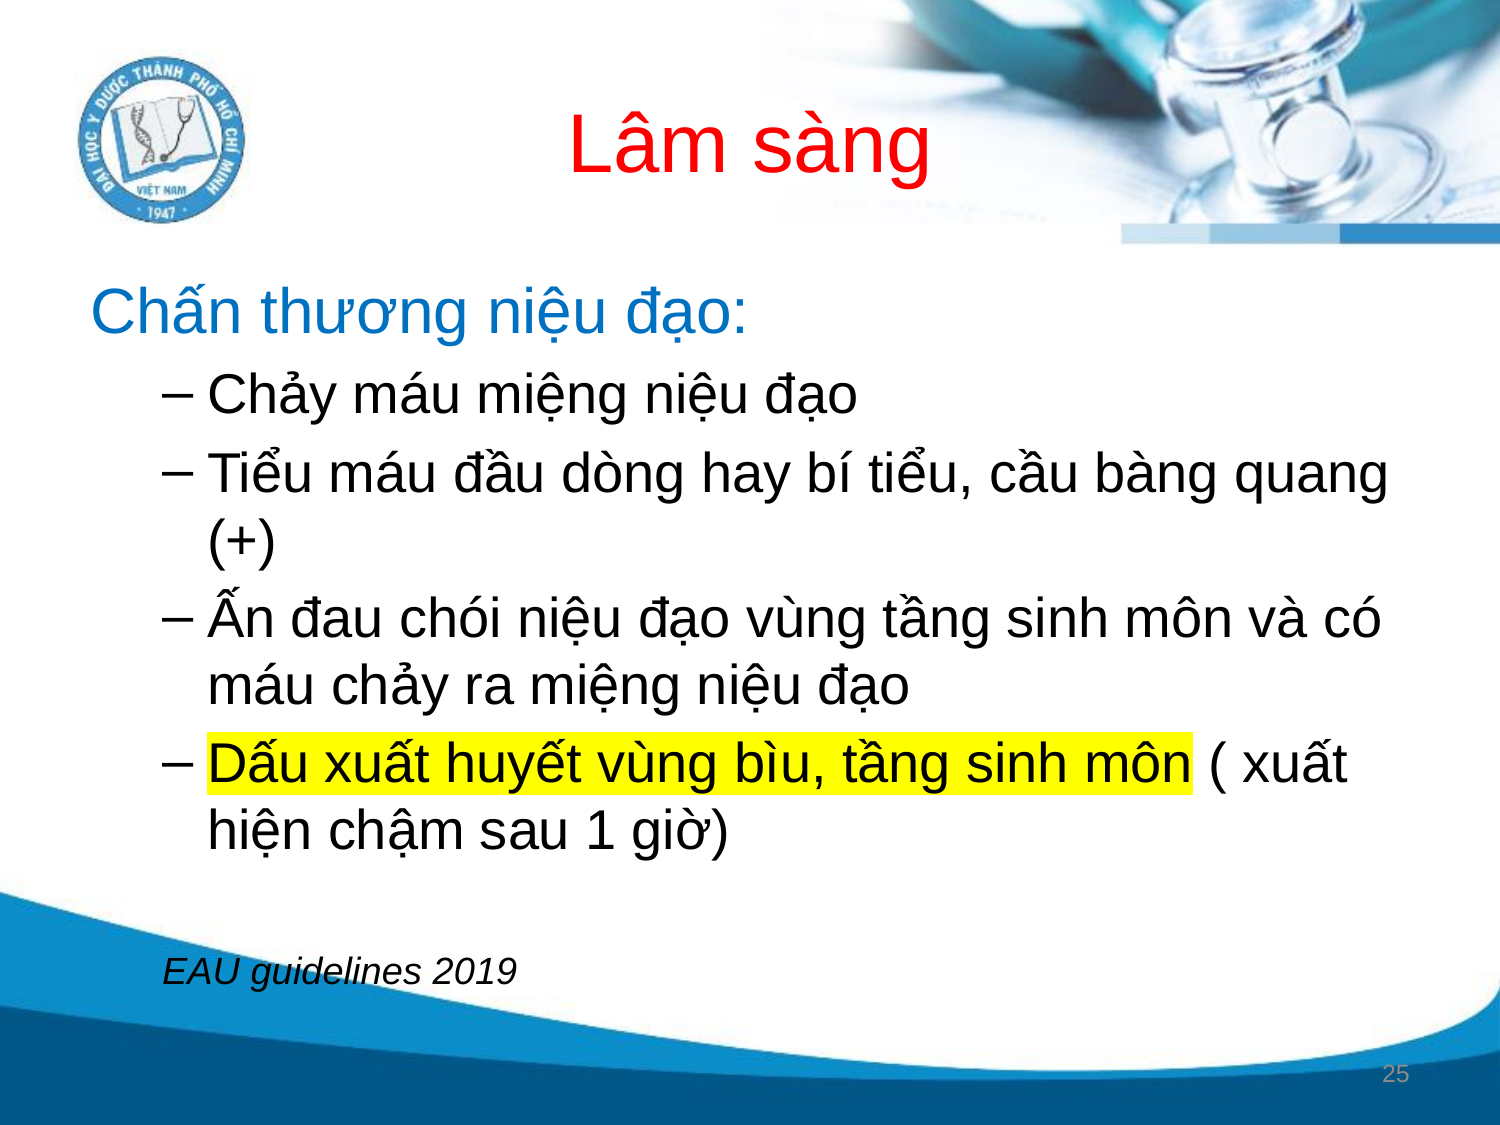

# Lâm sàng
Chấn thương niệu đạo:
Chảy máu miệng niệu đạo
Tiểu máu đầu dòng hay bí tiểu, cầu bàng quang (+)
Ấn đau chói niệu đạo vùng tầng sinh môn và có máu chảy ra miệng niệu đạo
Dấu xuất huyết vùng bìu, tầng sinh môn ( xuất hiện chậm sau 1 giờ)

EAU guidelines 2019

25